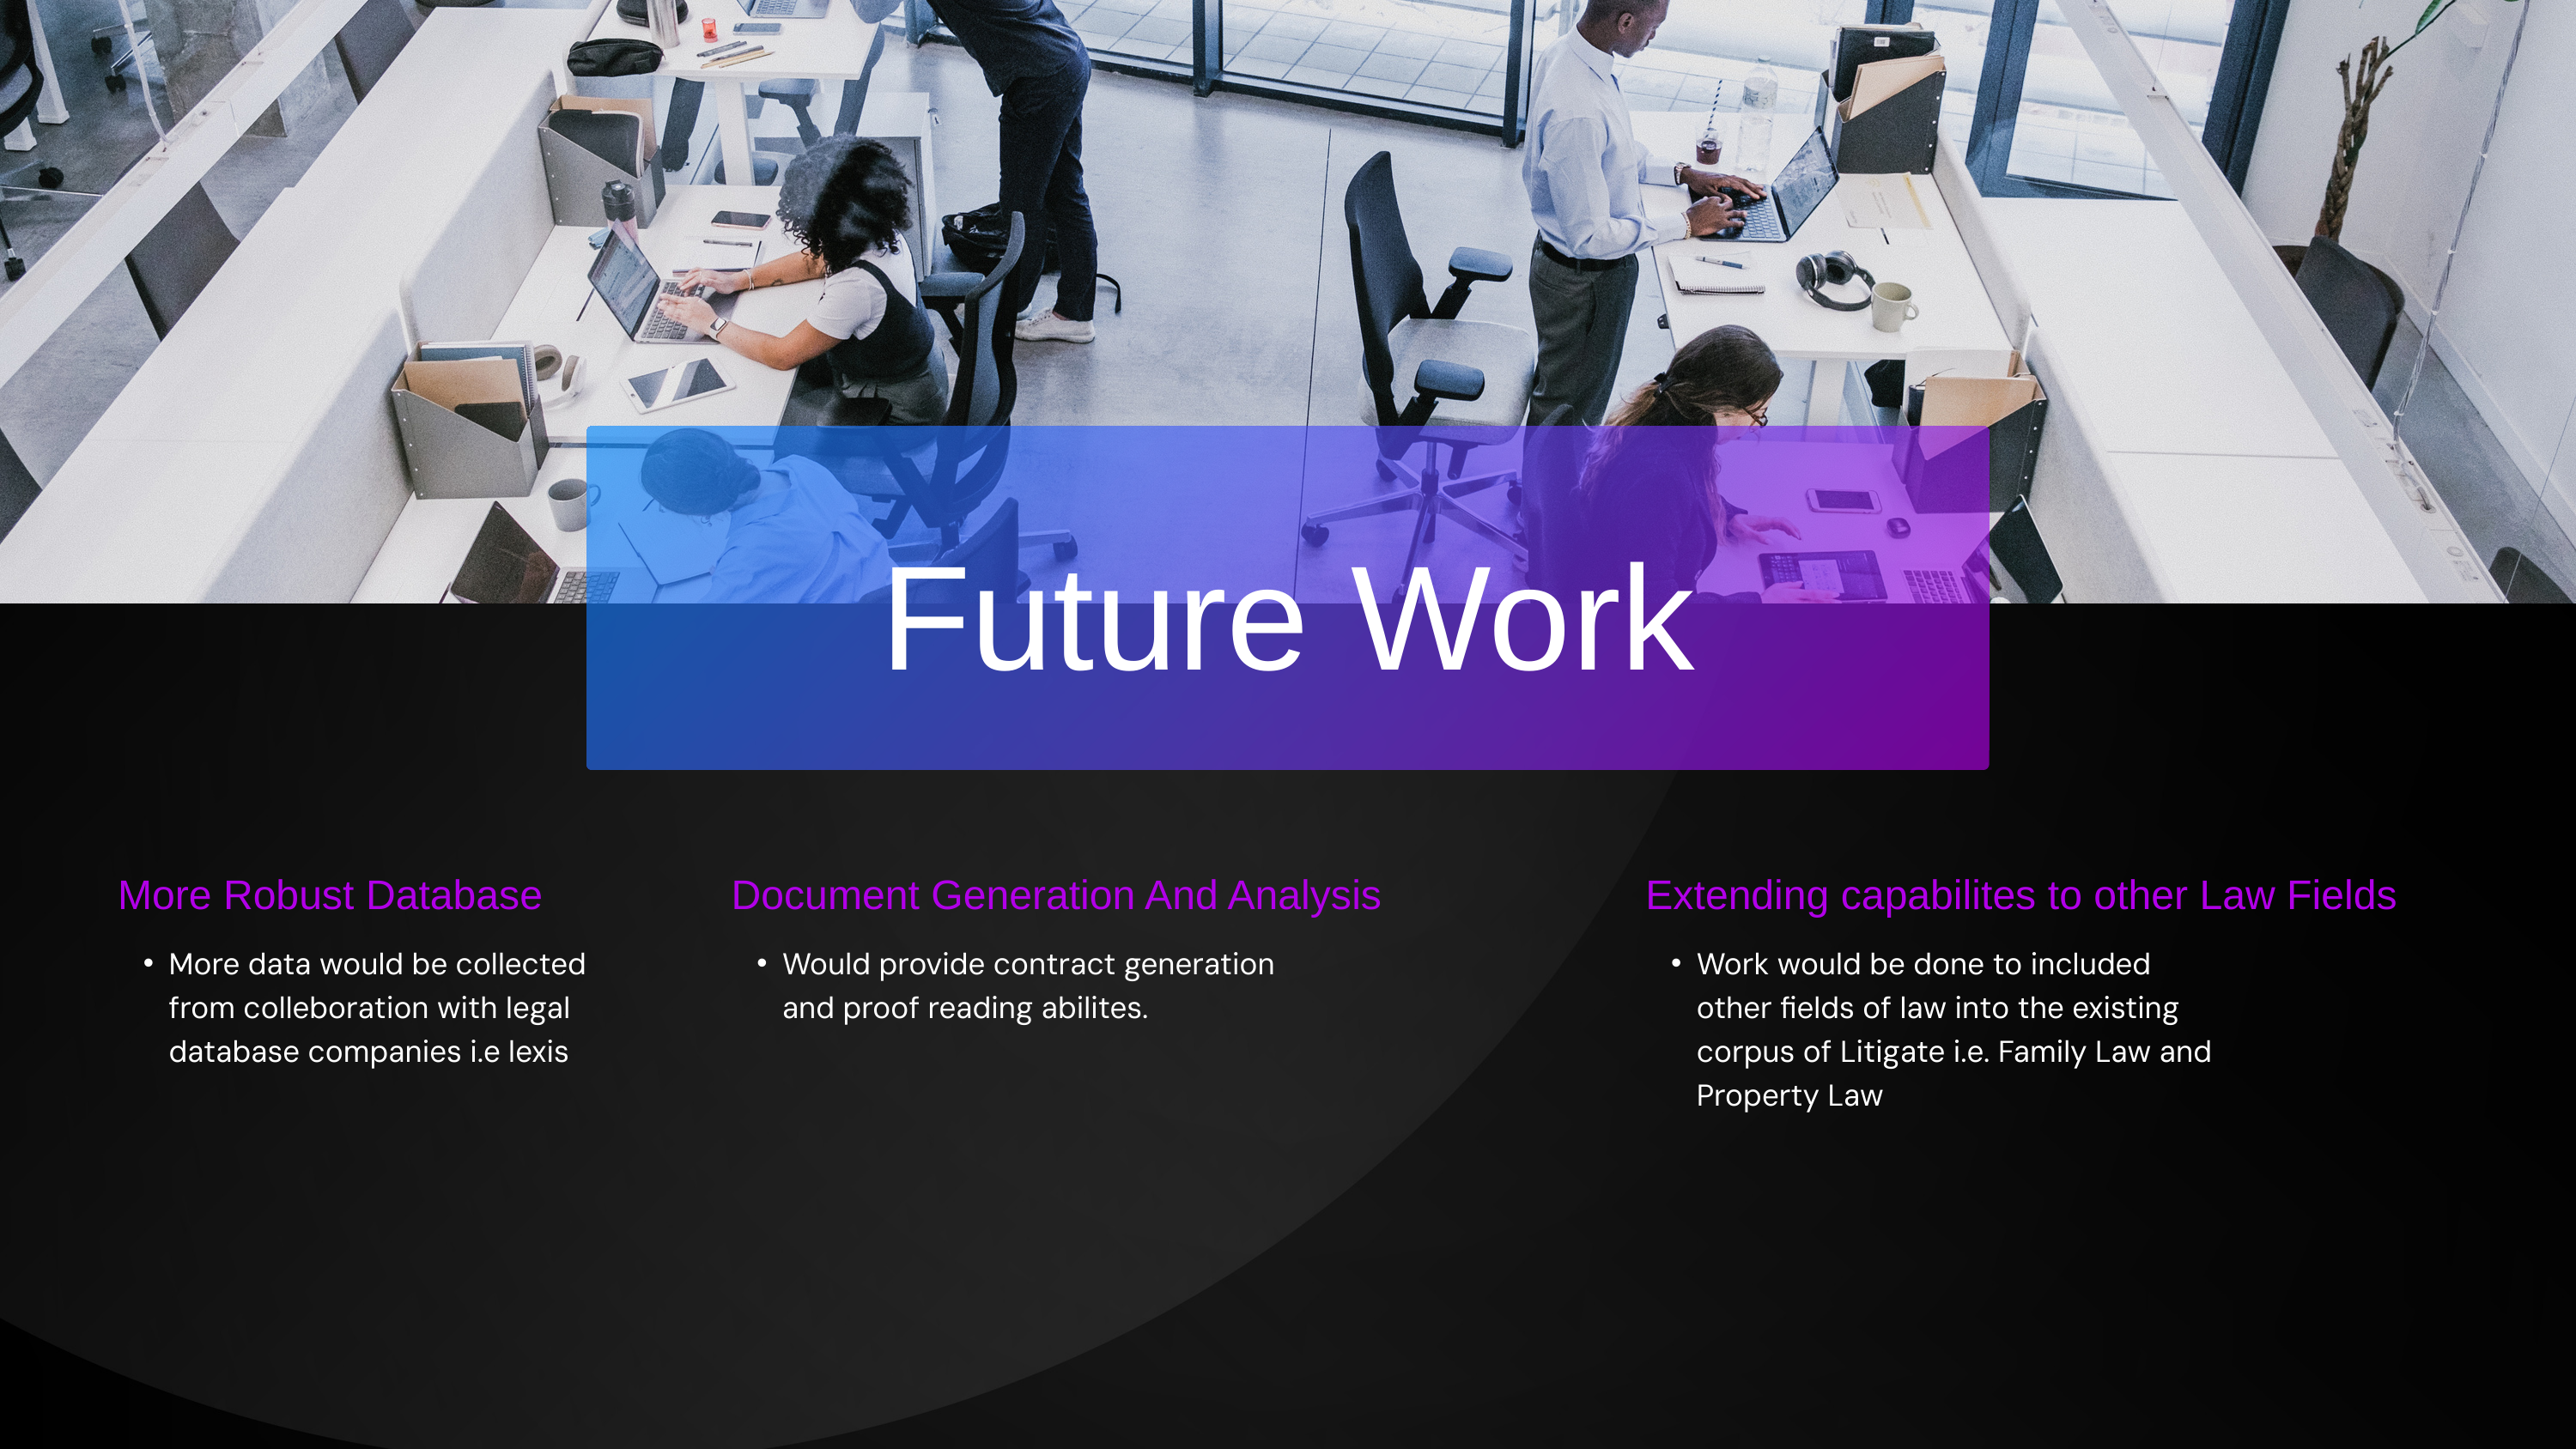

Future Work
More Robust Database
Document Generation And Analysis
Extending capabilites to other Law Fields
More data would be collected from colleboration with legal database companies i.e lexis

Would provide contract generation and proof reading abilites.

Work would be done to included other fields of law into the existing corpus of Litigate i.e. Family Law and Property Law